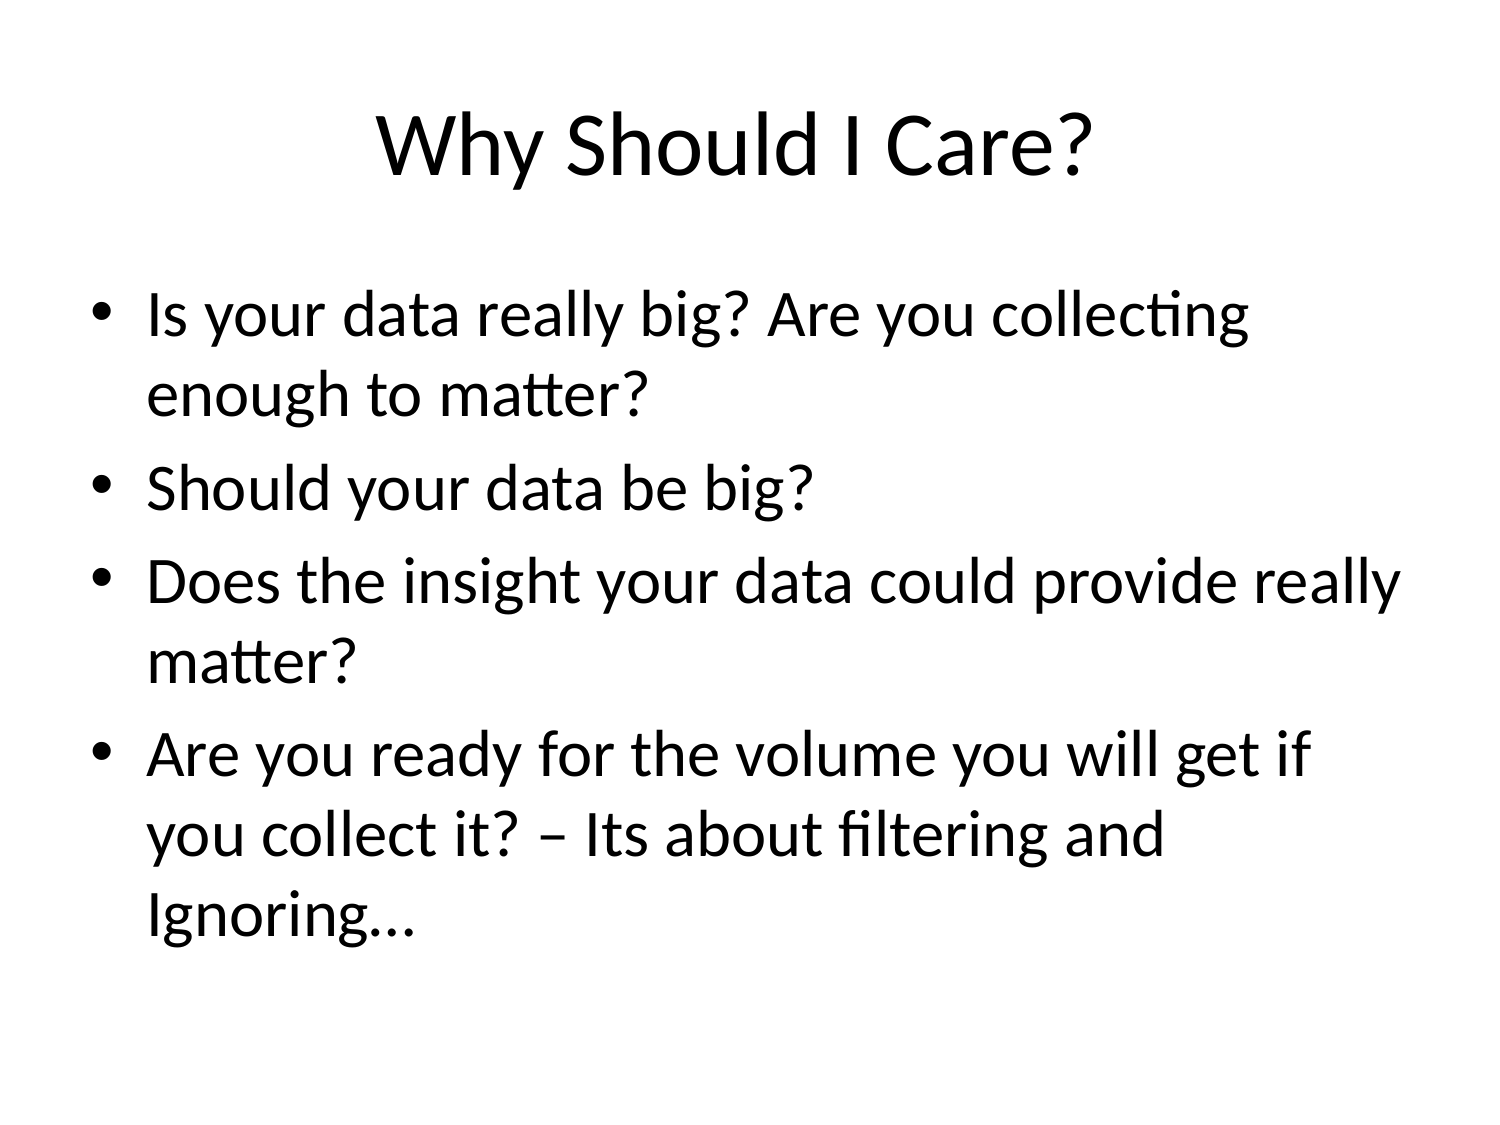

# Why Should I Care?
Is your data really big? Are you collecting enough to matter?
Should your data be big?
Does the insight your data could provide really matter?
Are you ready for the volume you will get if you collect it? – Its about filtering and Ignoring…